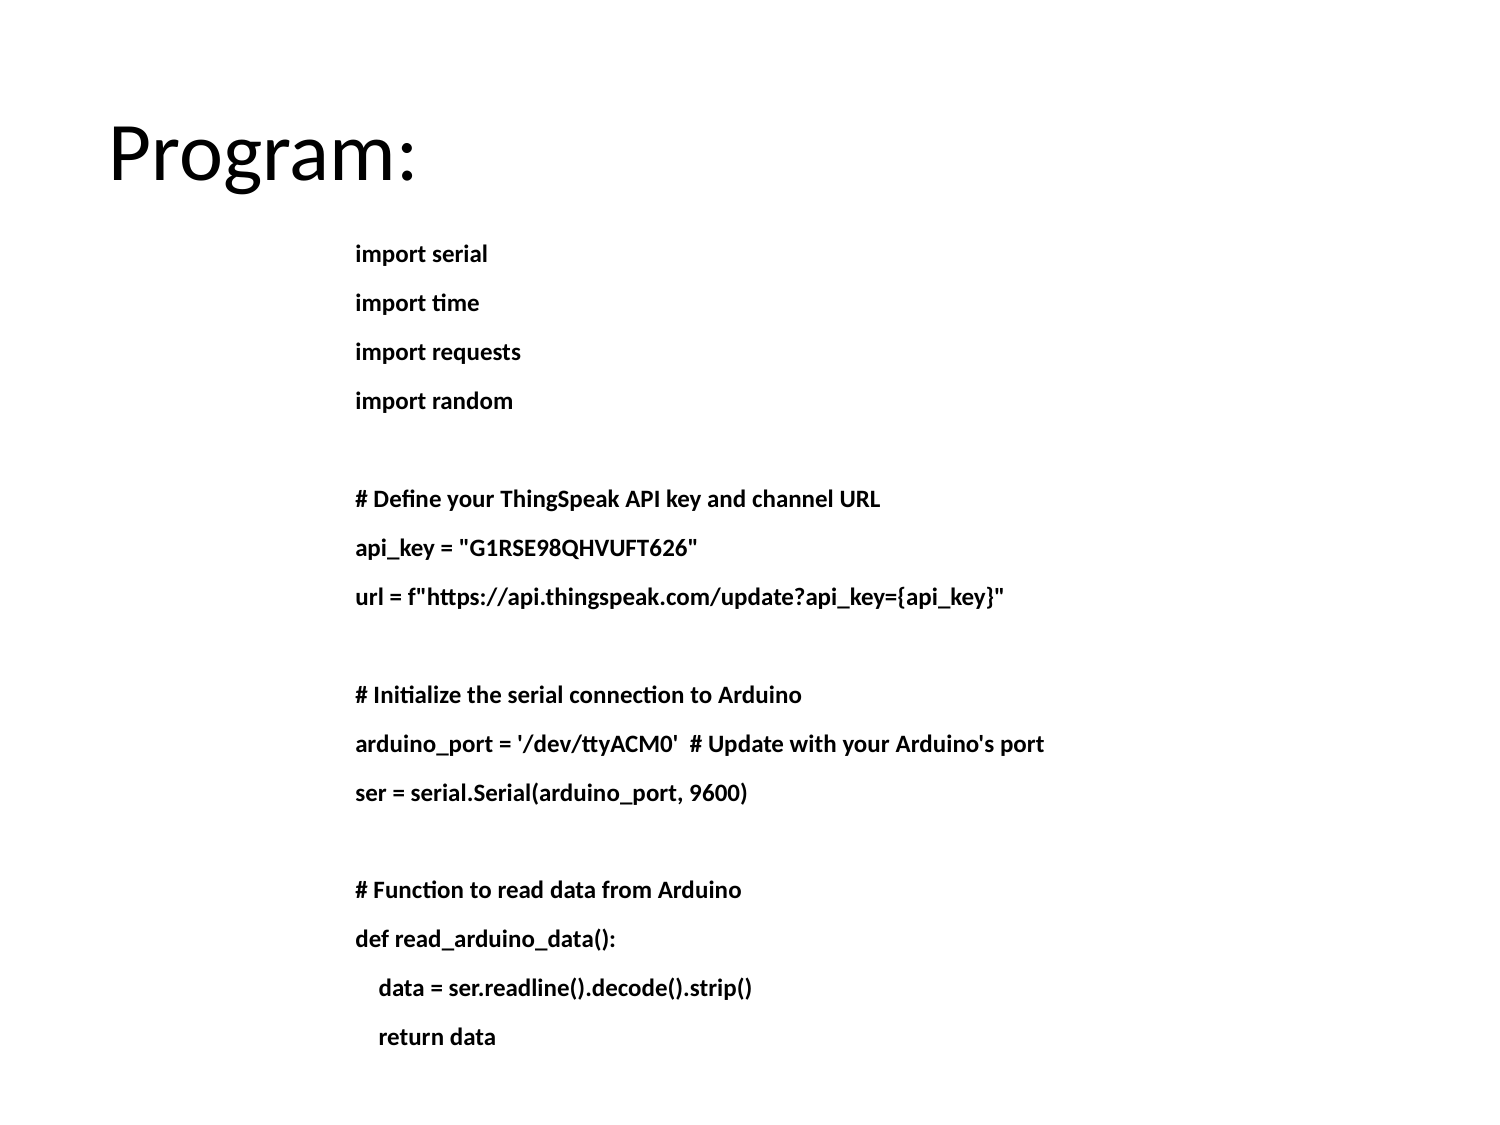

Program:
import serial
import time
import requests
import random

# Define your ThingSpeak API key and channel URL
api_key = "G1RSE98QHVUFT626"
url = f"https://api.thingspeak.com/update?api_key={api_key}"

# Initialize the serial connection to Arduino
arduino_port = '/dev/ttyACM0'  # Update with your Arduino's port
ser = serial.Serial(arduino_port, 9600)

# Function to read data from Arduino
def read_arduino_data():
    data = ser.readline().decode().strip()
    return data